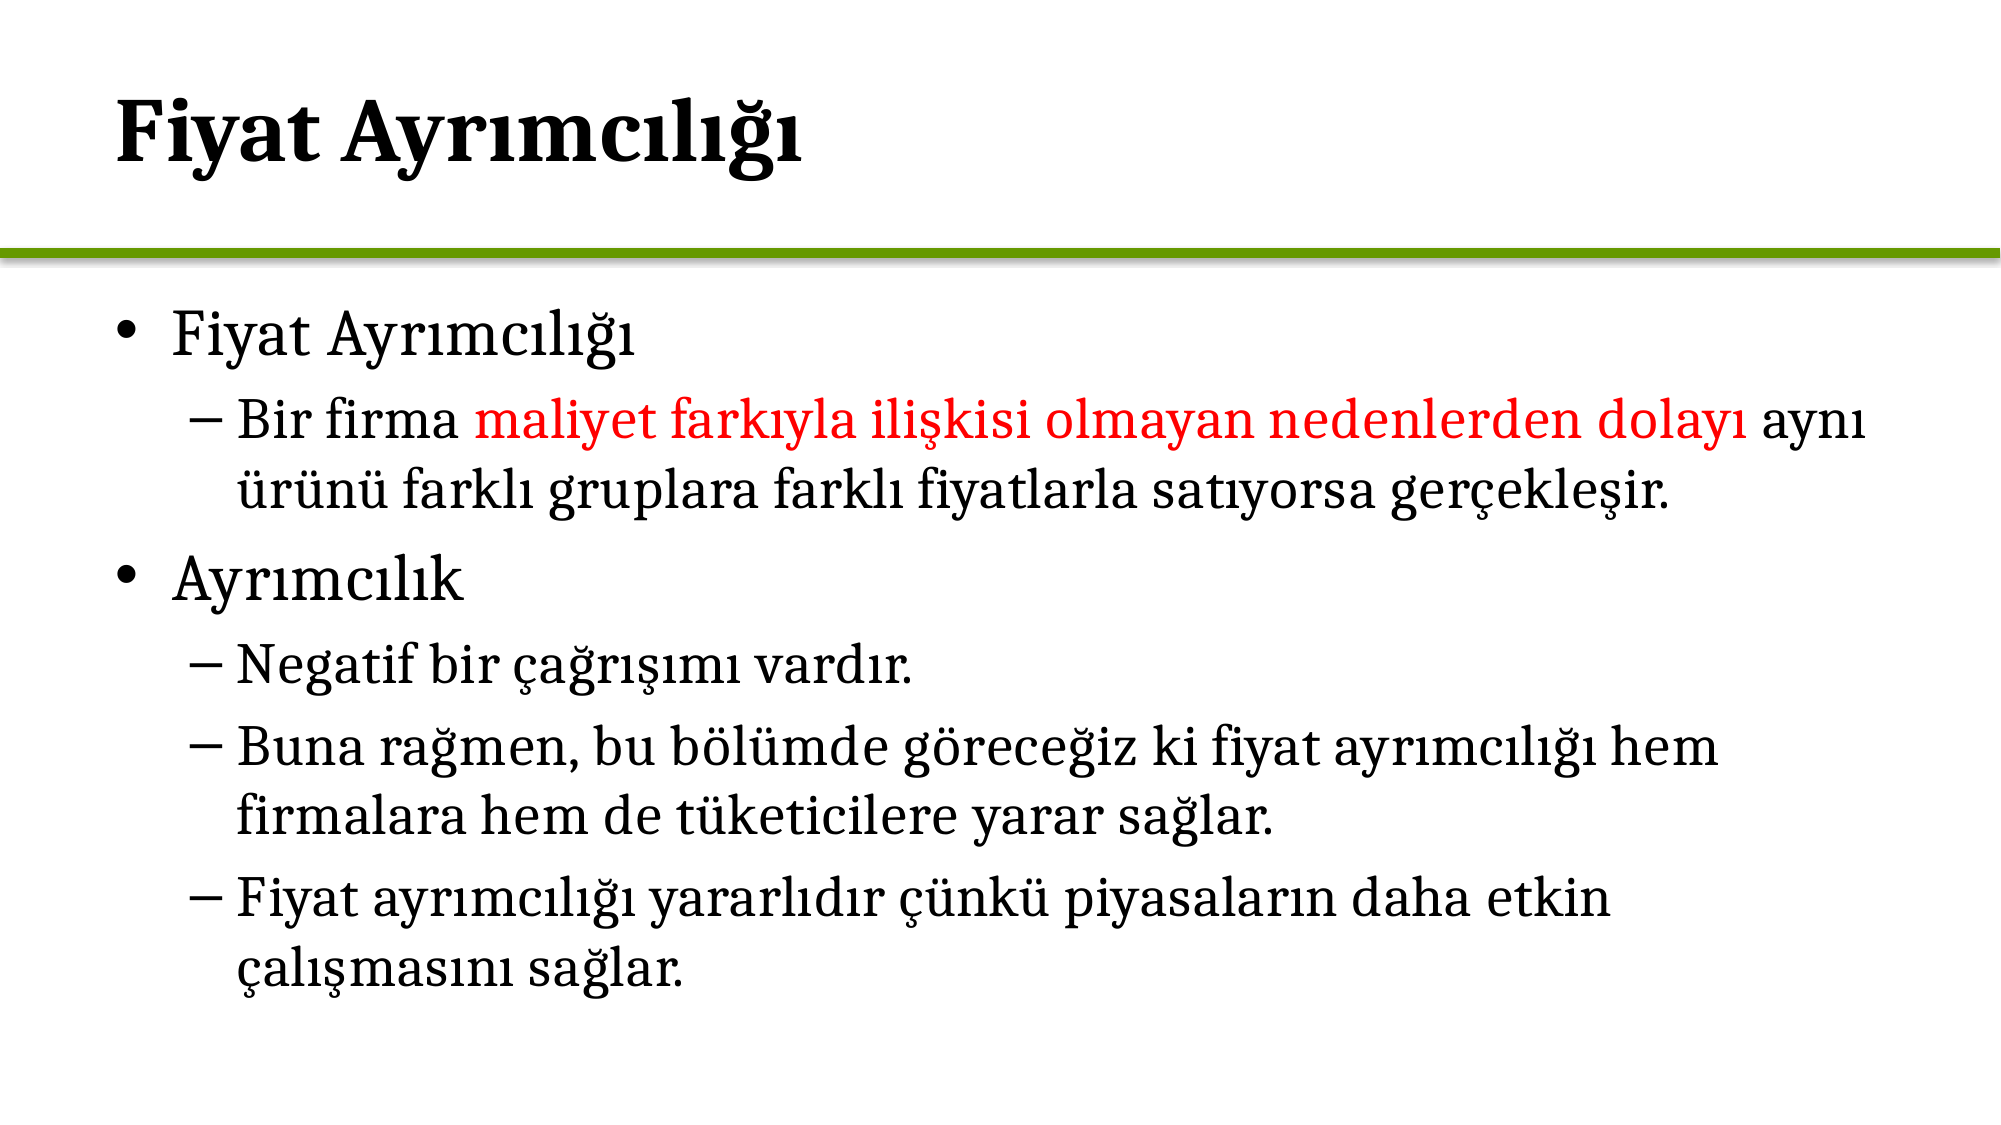

# Fiyat Ayrımcılığı
Fiyat Ayrımcılığı
Bir firma maliyet farkıyla ilişkisi olmayan nedenlerden dolayı aynı ürünü farklı gruplara farklı fiyatlarla satıyorsa gerçekleşir.
Ayrımcılık
Negatif bir çağrışımı vardır.
Buna rağmen, bu bölümde göreceğiz ki fiyat ayrımcılığı hem firmalara hem de tüketicilere yarar sağlar.
Fiyat ayrımcılığı yararlıdır çünkü piyasaların daha etkin çalışmasını sağlar.